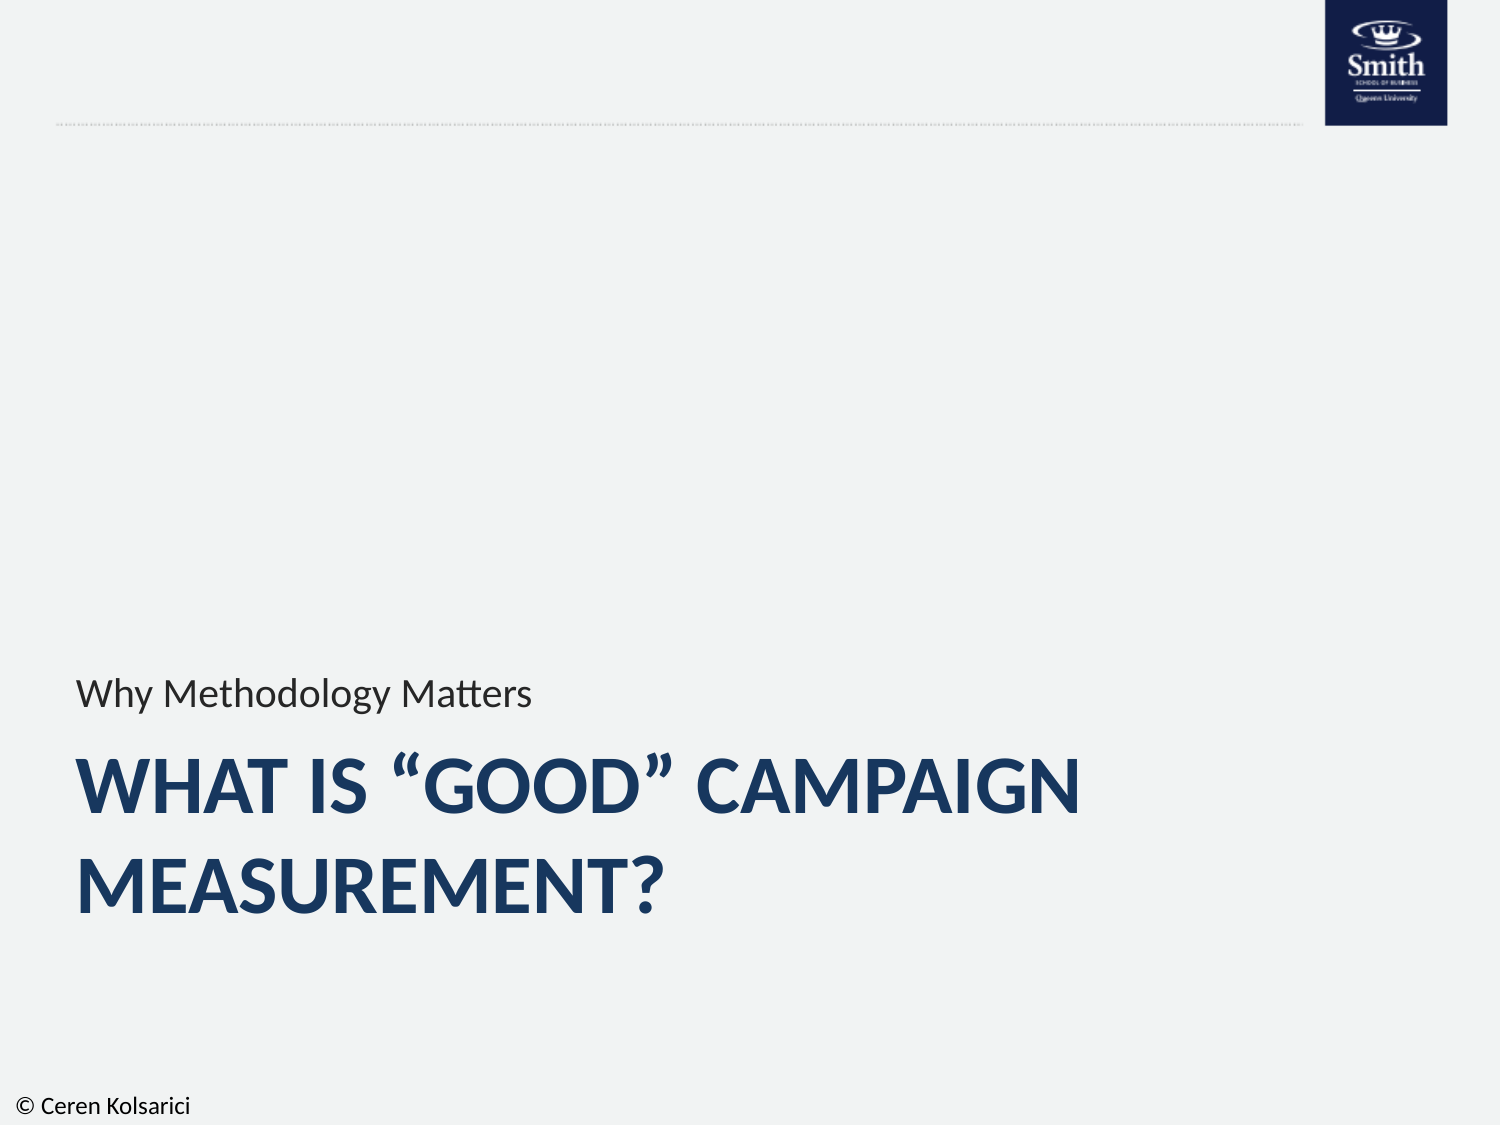

Why Methodology Matters
# WHAT IS “GOOD” CAMPAIGN MEASUREMENT?
© Ceren Kolsarici